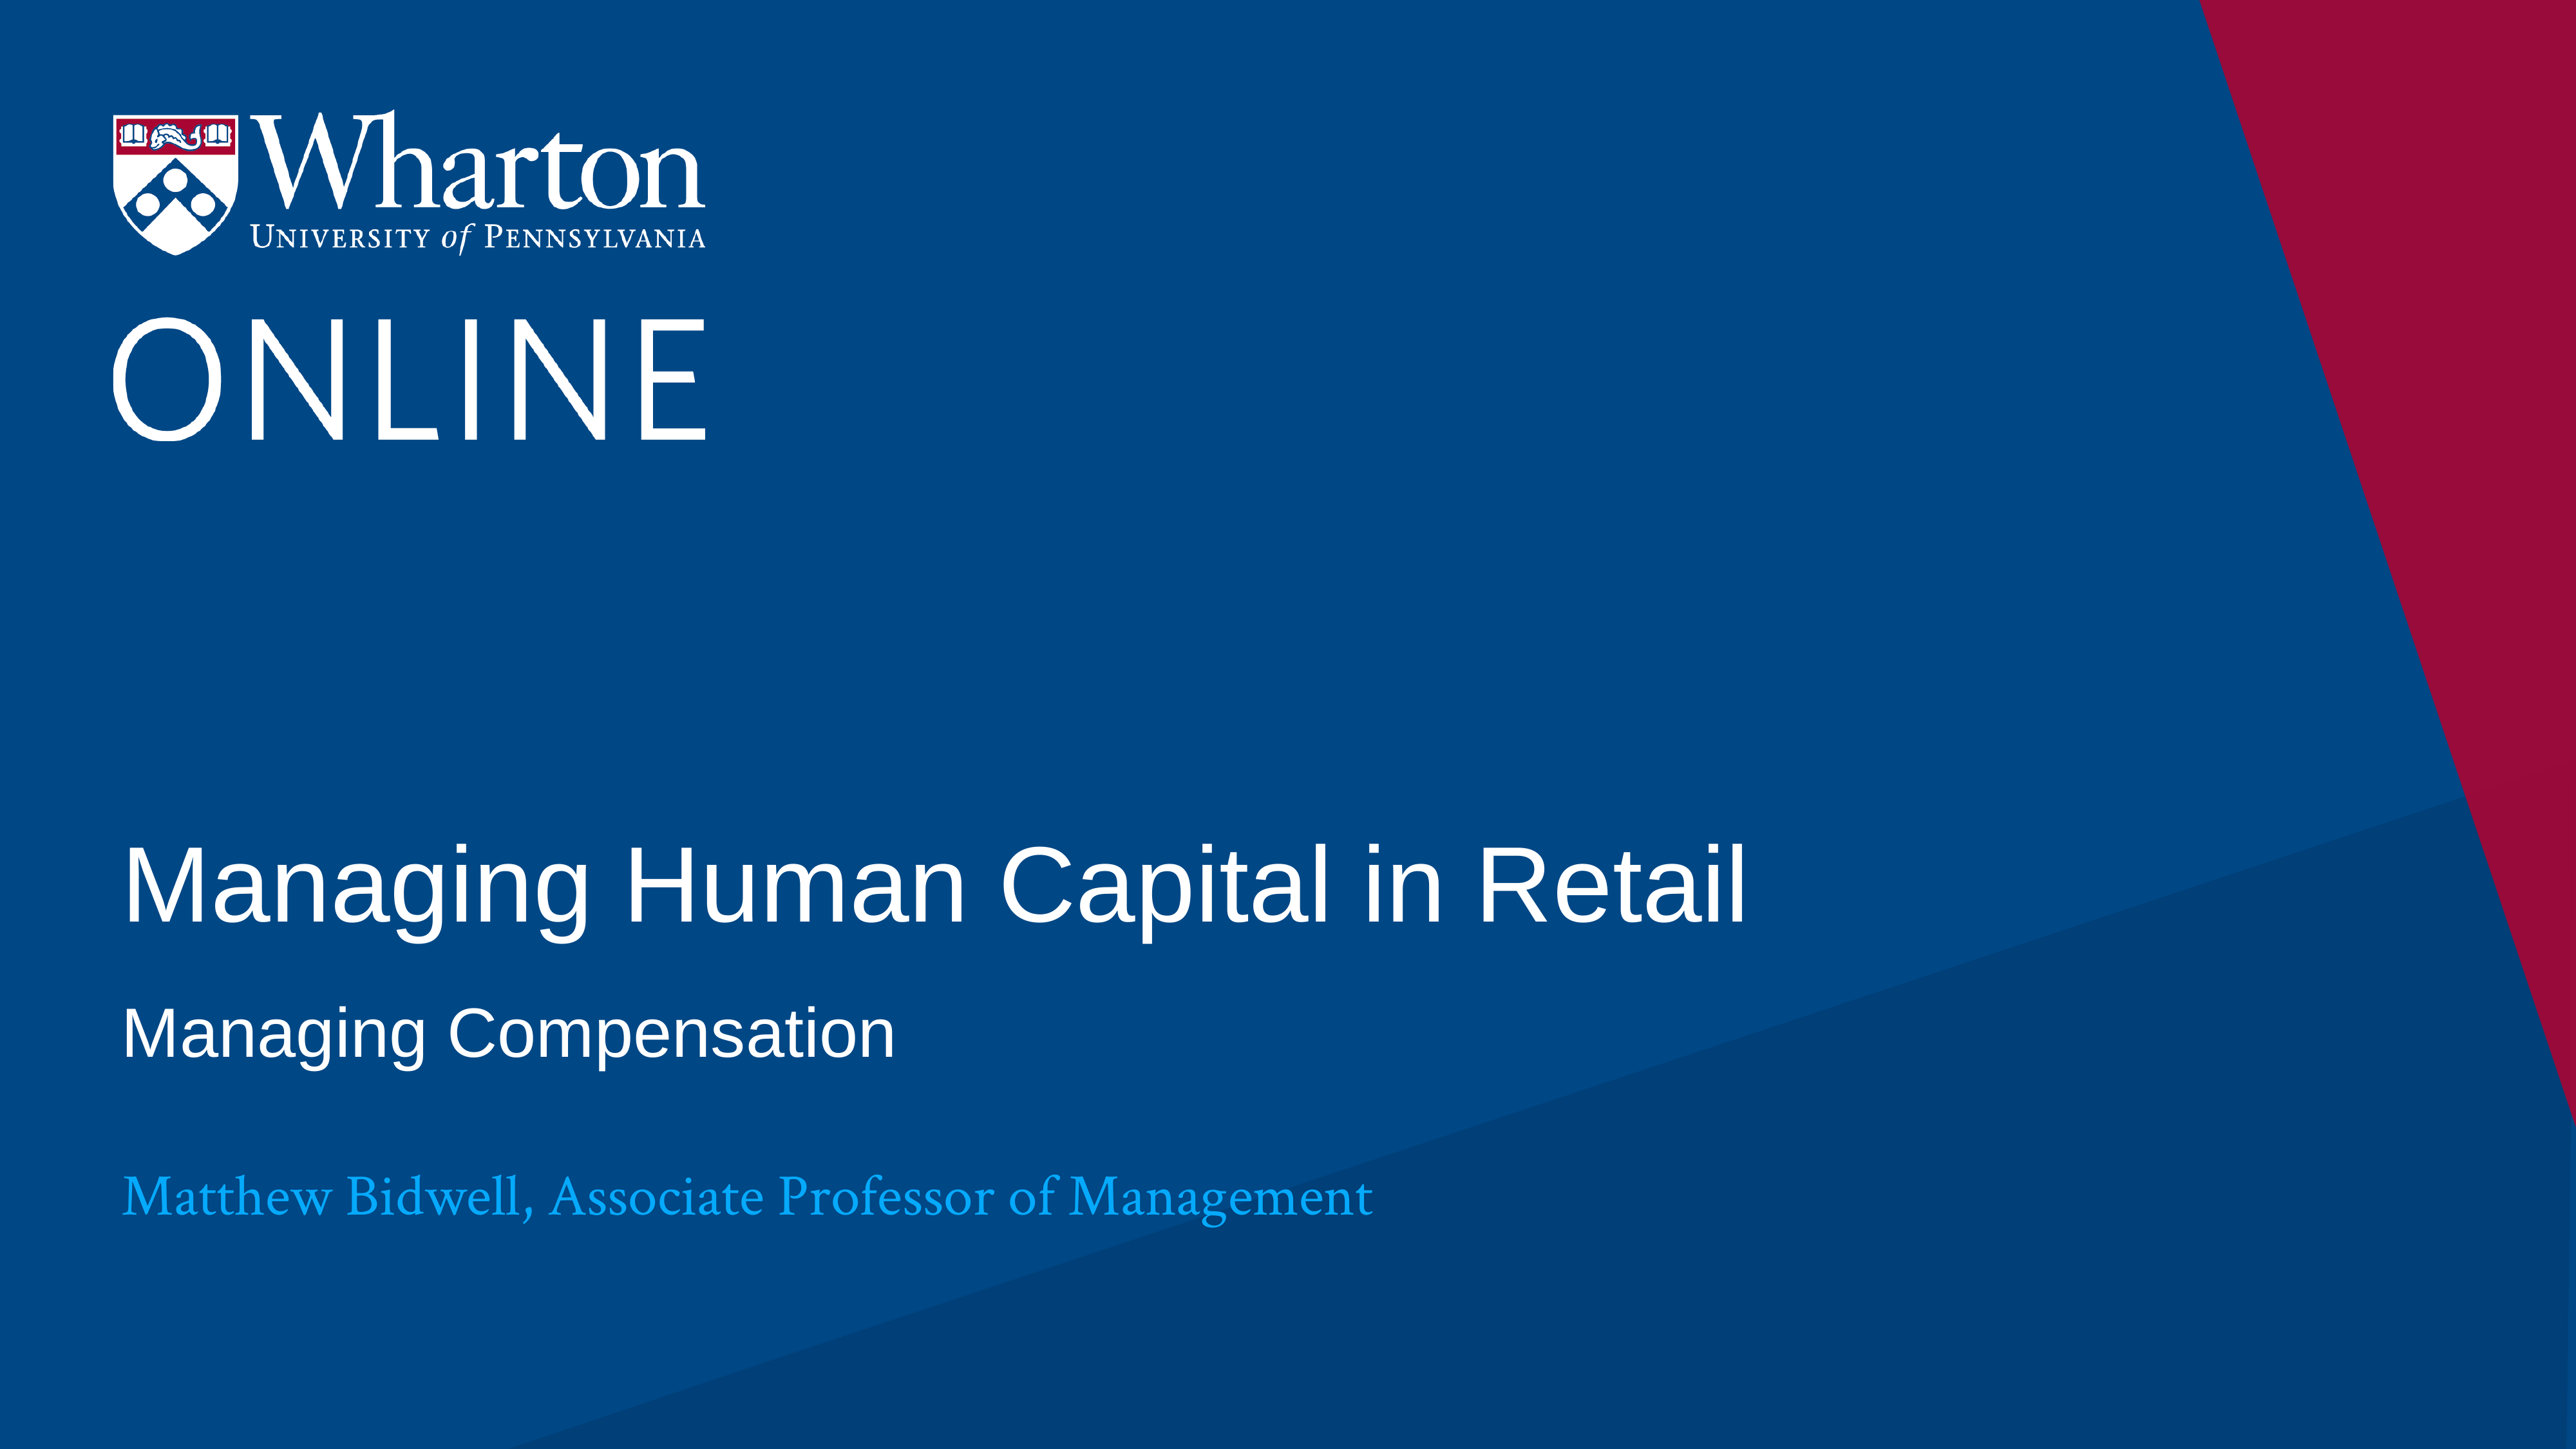

# Managing Human Capital in Retail
Managing Compensation
Matthew Bidwell, Associate Professor of Management